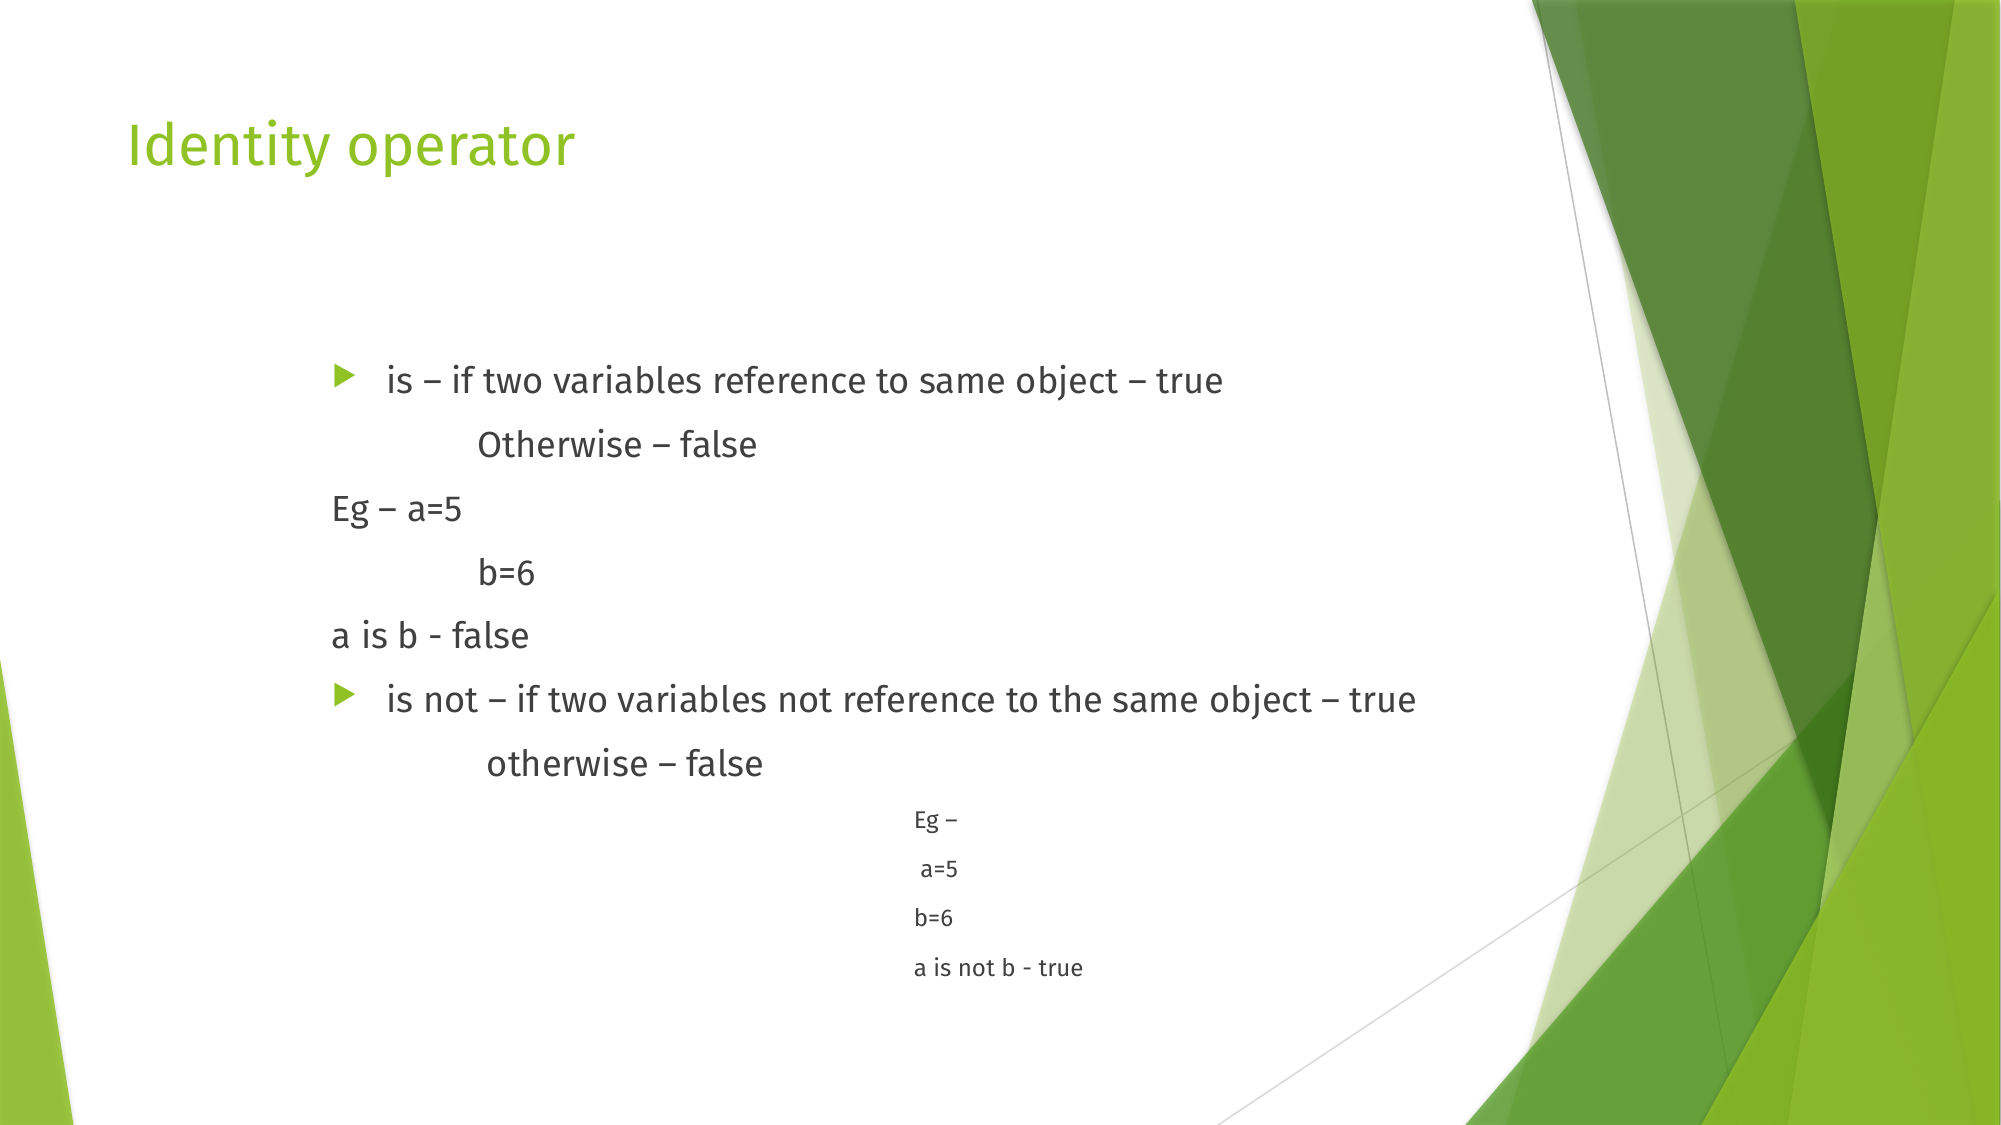

# Identity operator
is – if two variables reference to same object – true
									Otherwise – false
Eg – a=5
	b=6
a is b - false
is not – if two variables not reference to the same object – true
												 otherwise – false
Eg –
 a=5
b=6
a is not b - true